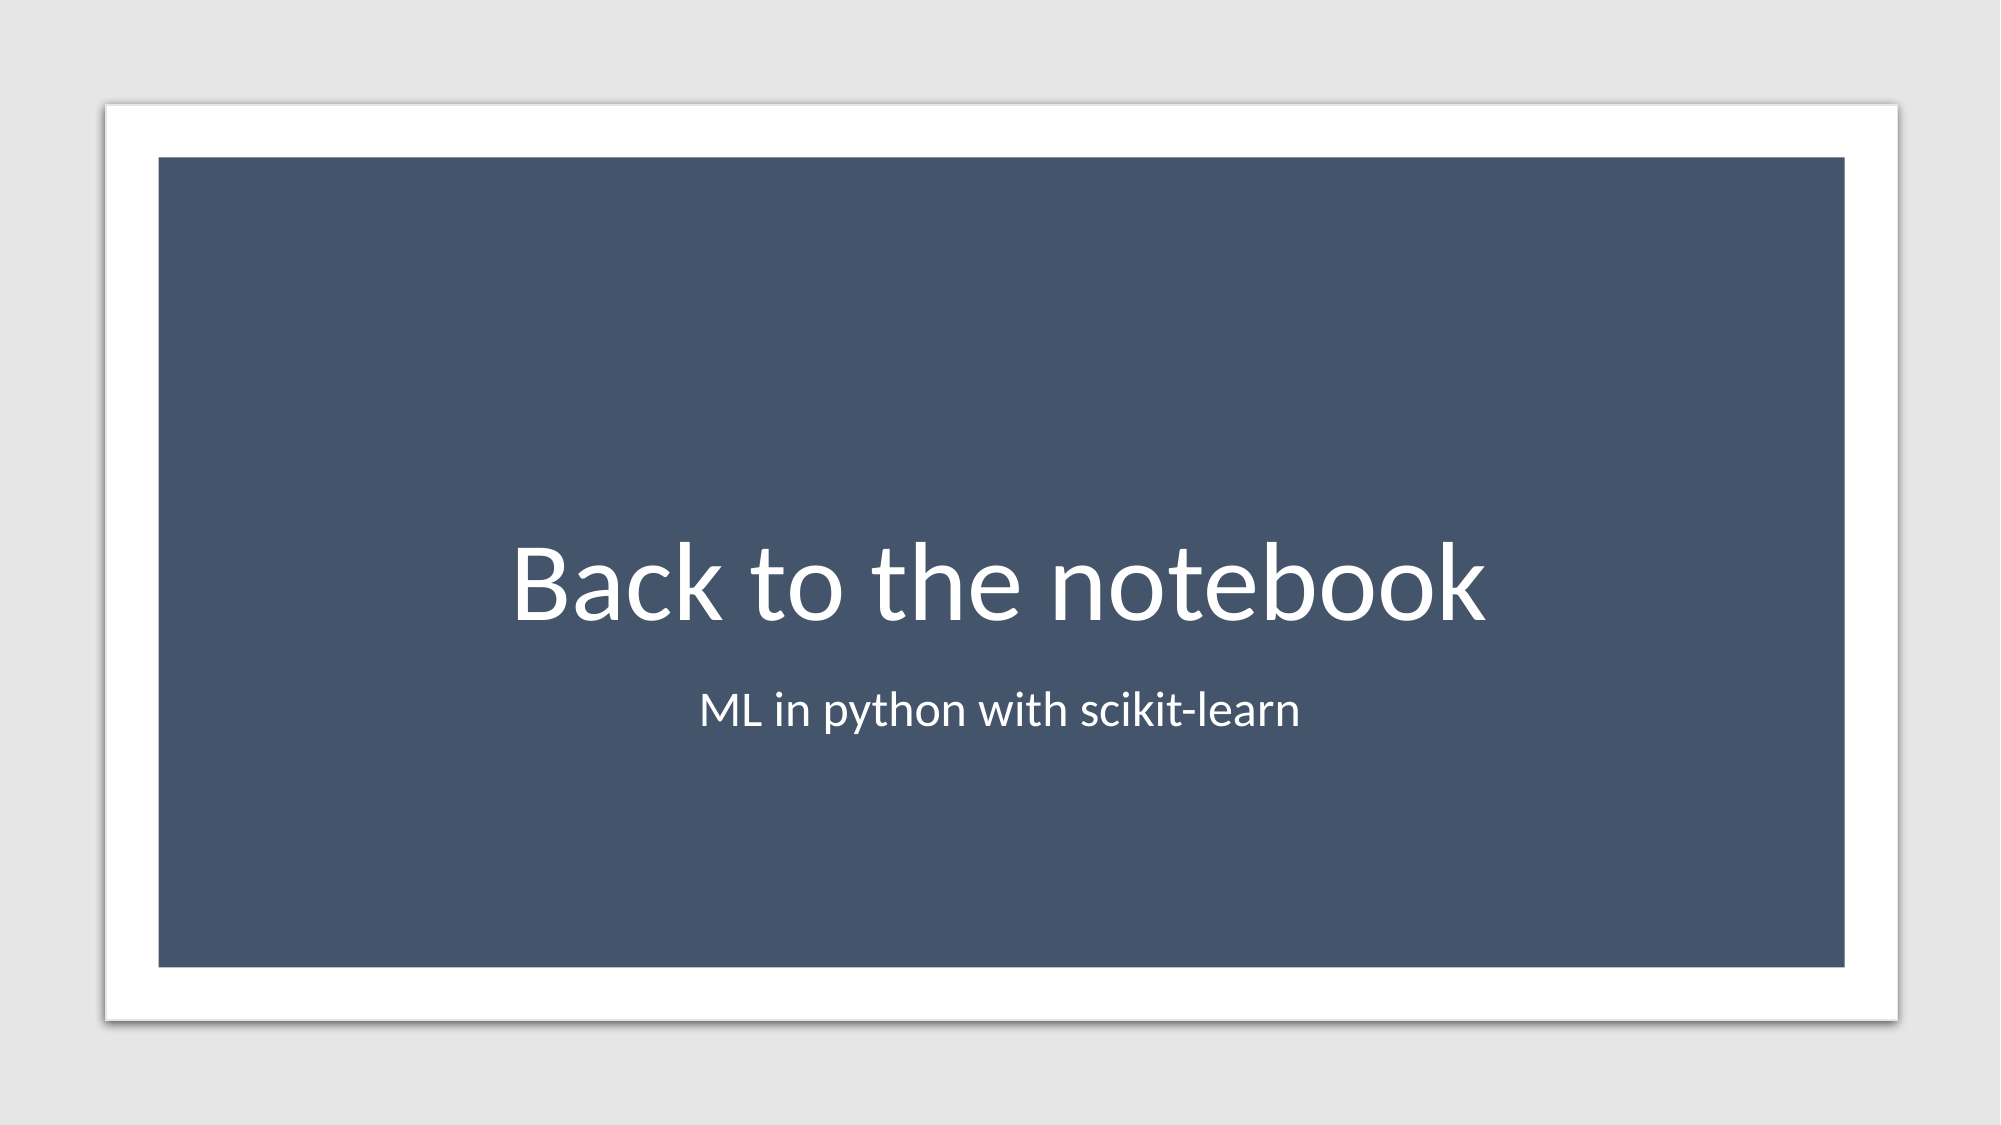

# Back to the notebook
ML in python with scikit-learn